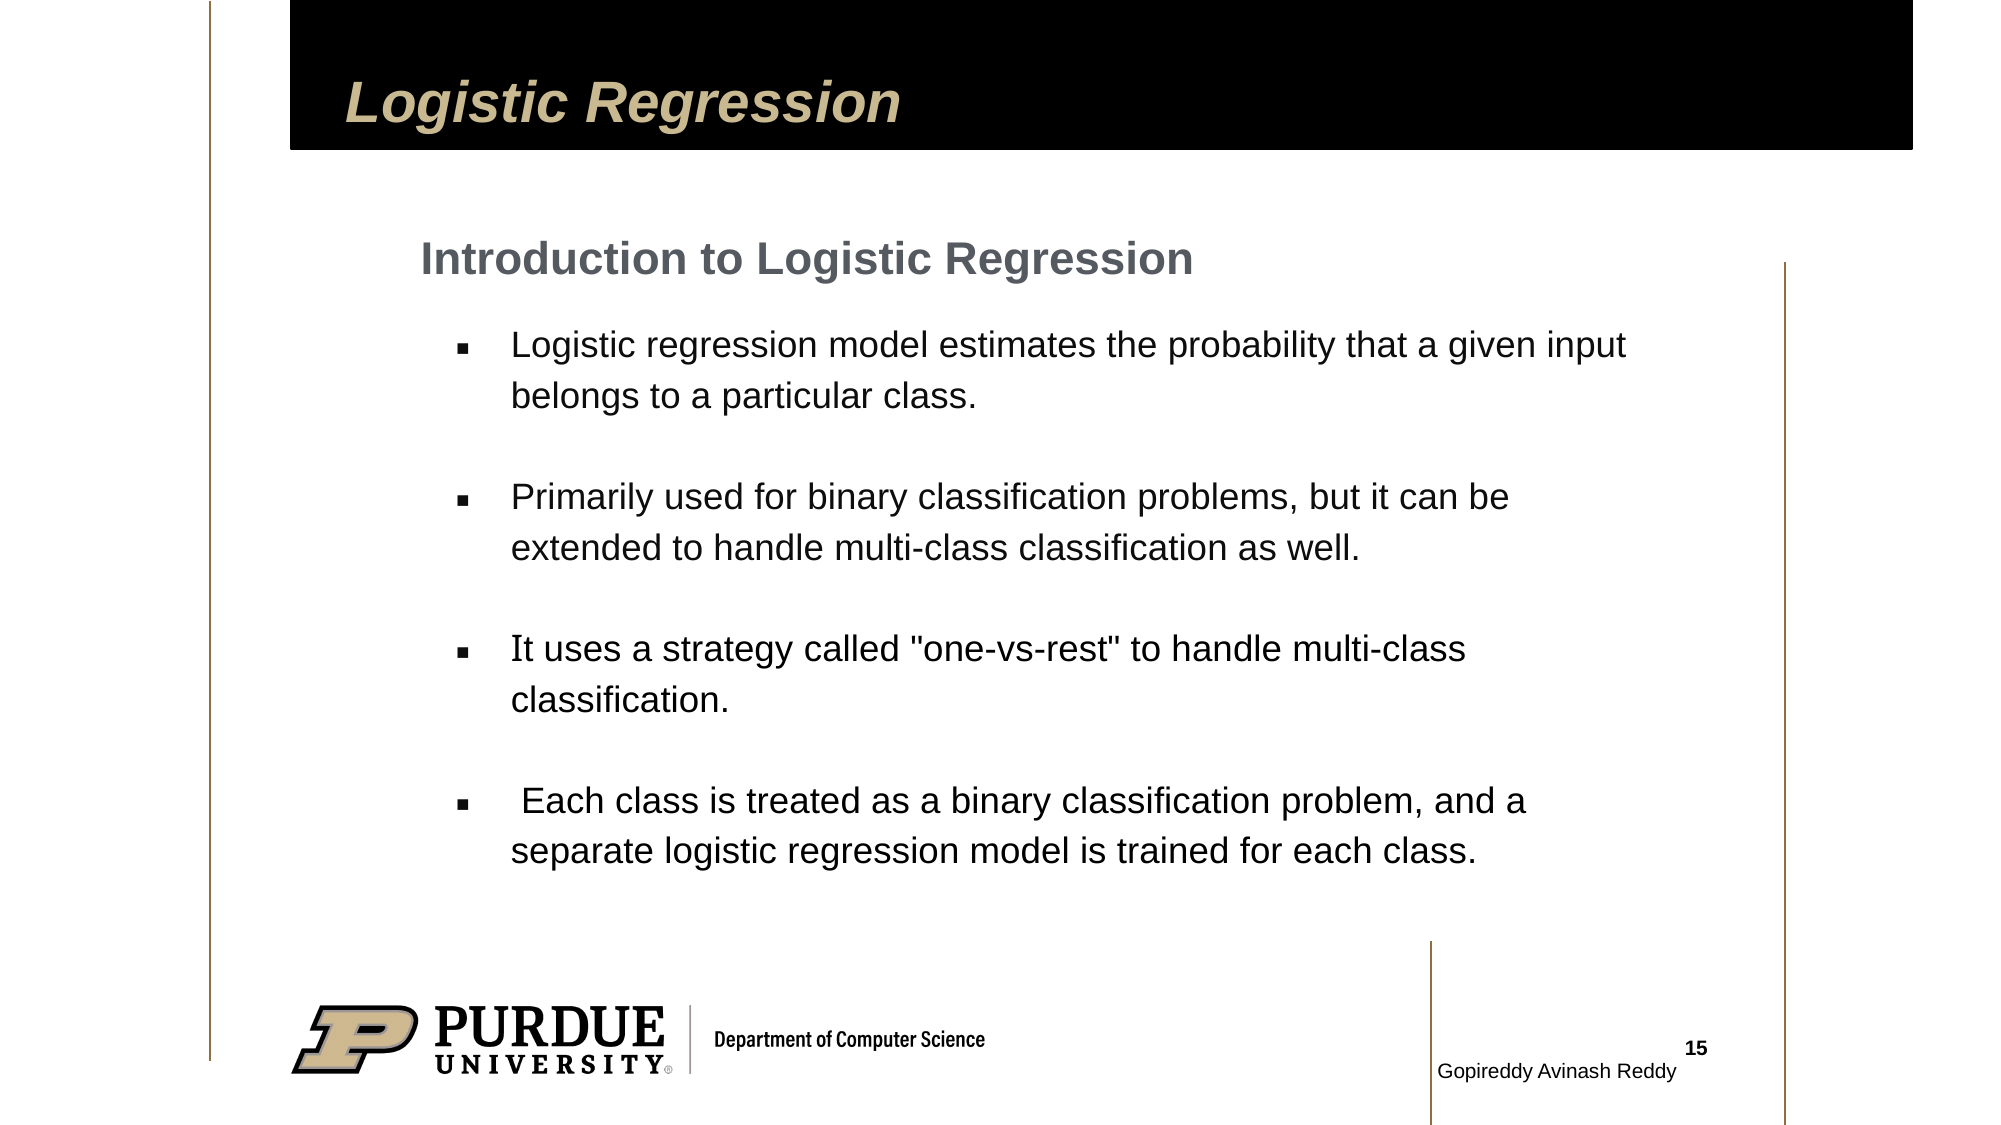

# Logistic Regression
Introduction to Logistic Regression
Logistic regression model estimates the probability that a given input belongs to a particular class.

Primarily used for binary classification problems, but it can be extended to handle multi-class classification as well.

It uses a strategy called "one-vs-rest" to handle multi-class classification.

 Each class is treated as a binary classification problem, and a separate logistic regression model is trained for each class.

15
Gopireddy Avinash Reddy